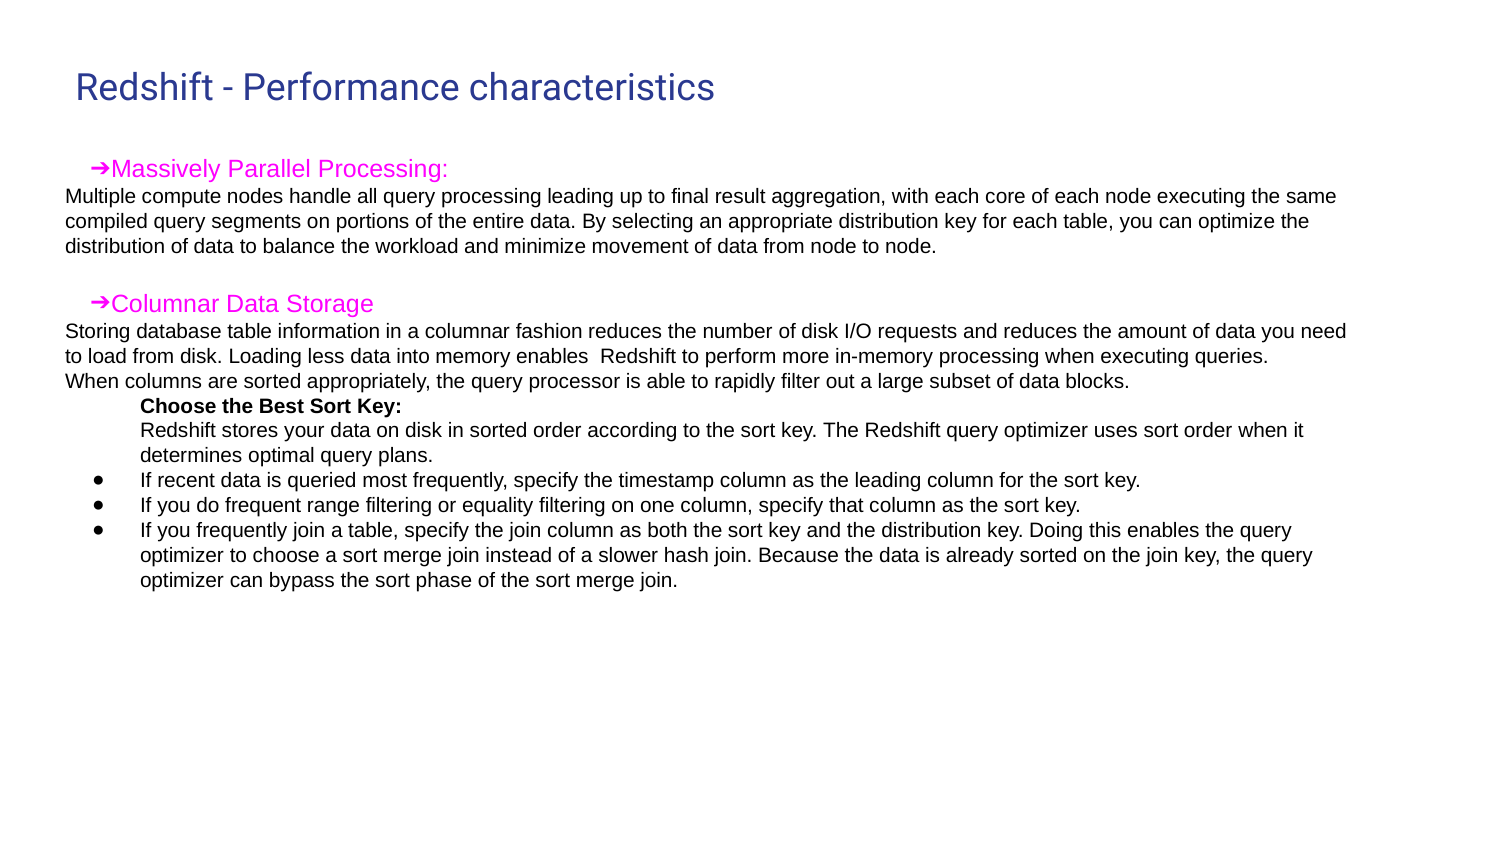

Redshift - Performance characteristics
Massively Parallel Processing:
Multiple compute nodes handle all query processing leading up to final result aggregation, with each core of each node executing the same compiled query segments on portions of the entire data. By selecting an appropriate distribution key for each table, you can optimize the distribution of data to balance the workload and minimize movement of data from node to node.

Columnar Data Storage
Storing database table information in a columnar fashion reduces the number of disk I/O requests and reduces the amount of data you need to load from disk. Loading less data into memory enables  Redshift to perform more in-memory processing when executing queries.
When columns are sorted appropriately, the query processor is able to rapidly filter out a large subset of data blocks.
Choose the Best Sort Key:
Redshift stores your data on disk in sorted order according to the sort key. The Redshift query optimizer uses sort order when it determines optimal query plans.
If recent data is queried most frequently, specify the timestamp column as the leading column for the sort key.
If you do frequent range filtering or equality filtering on one column, specify that column as the sort key.
If you frequently join a table, specify the join column as both the sort key and the distribution key. Doing this enables the query optimizer to choose a sort merge join instead of a slower hash join. Because the data is already sorted on the join key, the query optimizer can bypass the sort phase of the sort merge join.